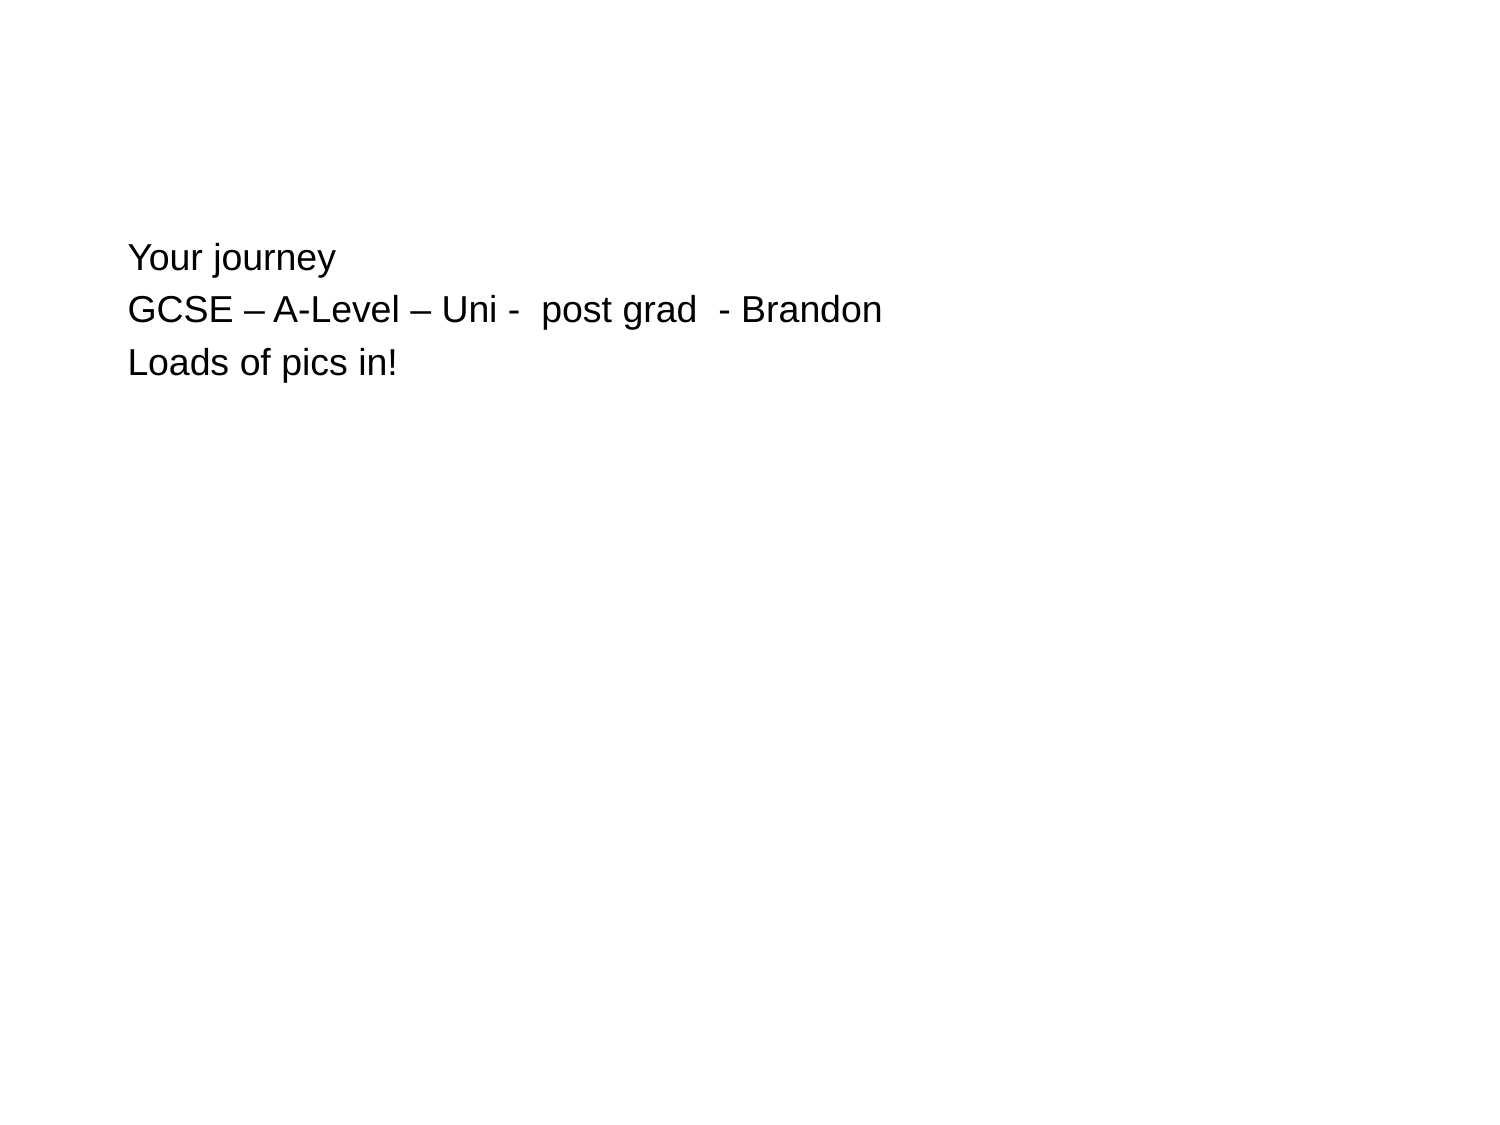

#
Your journey
GCSE – A-Level – Uni -  post grad  - Brandon
Loads of pics in!